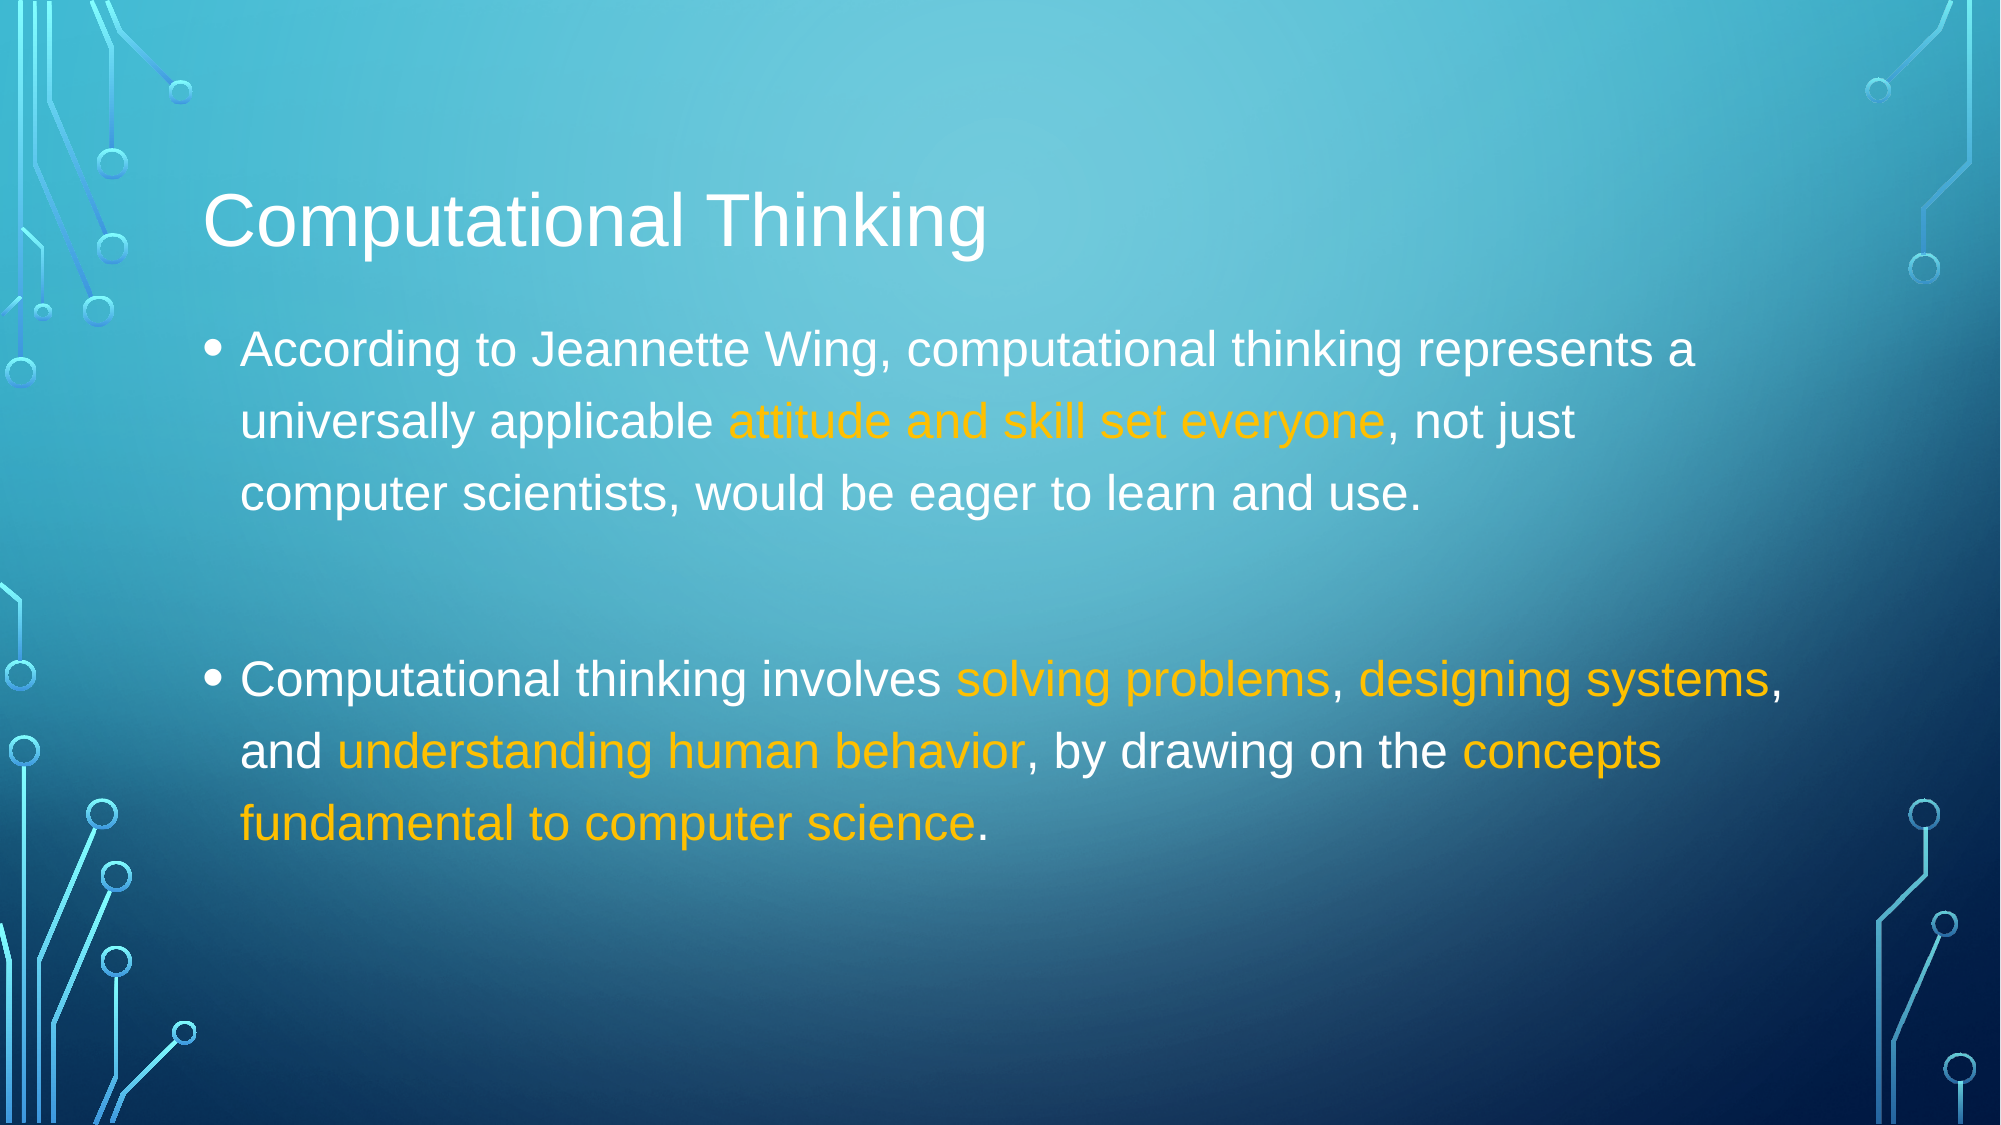

# Computational Thinking
According to Jeannette Wing, computational thinking represents a universally applicable attitude and skill set everyone, not just computer scientists, would be eager to learn and use.

Computational thinking involves solving problems, designing systems, and understanding human behavior, by drawing on the concepts fundamental to computer science.